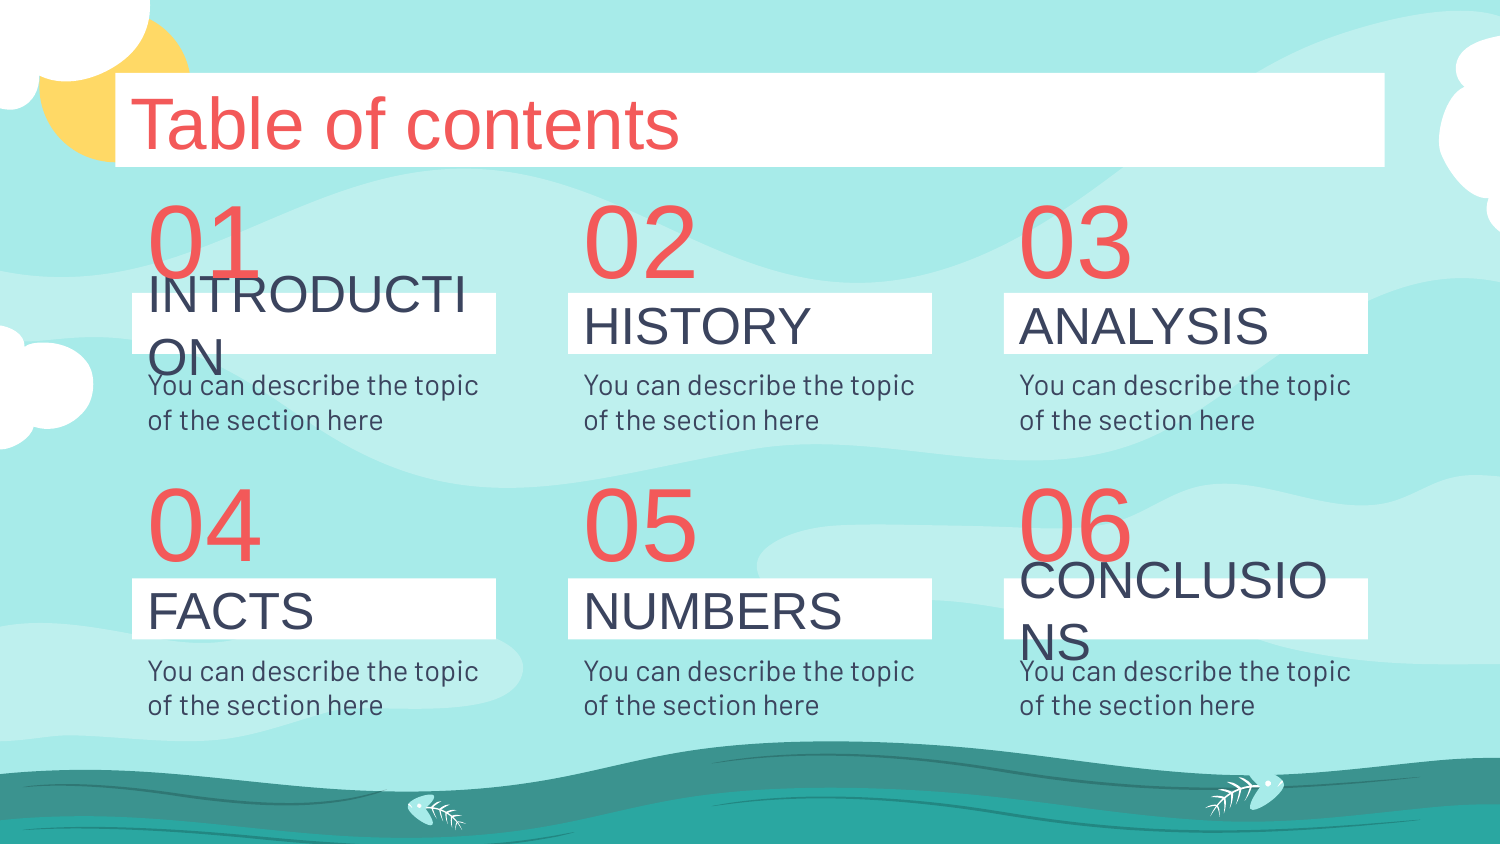

Table of contents
01
02
03
# INTRODUCTION
HISTORY
ANALYSIS
You can describe the topic of the section here
You can describe the topic of the section here
You can describe the topic of the section here
04
05
06
FACTS
NUMBERS
CONCLUSIONS
You can describe the topic of the section here
You can describe the topic of the section here
You can describe the topic of the section here